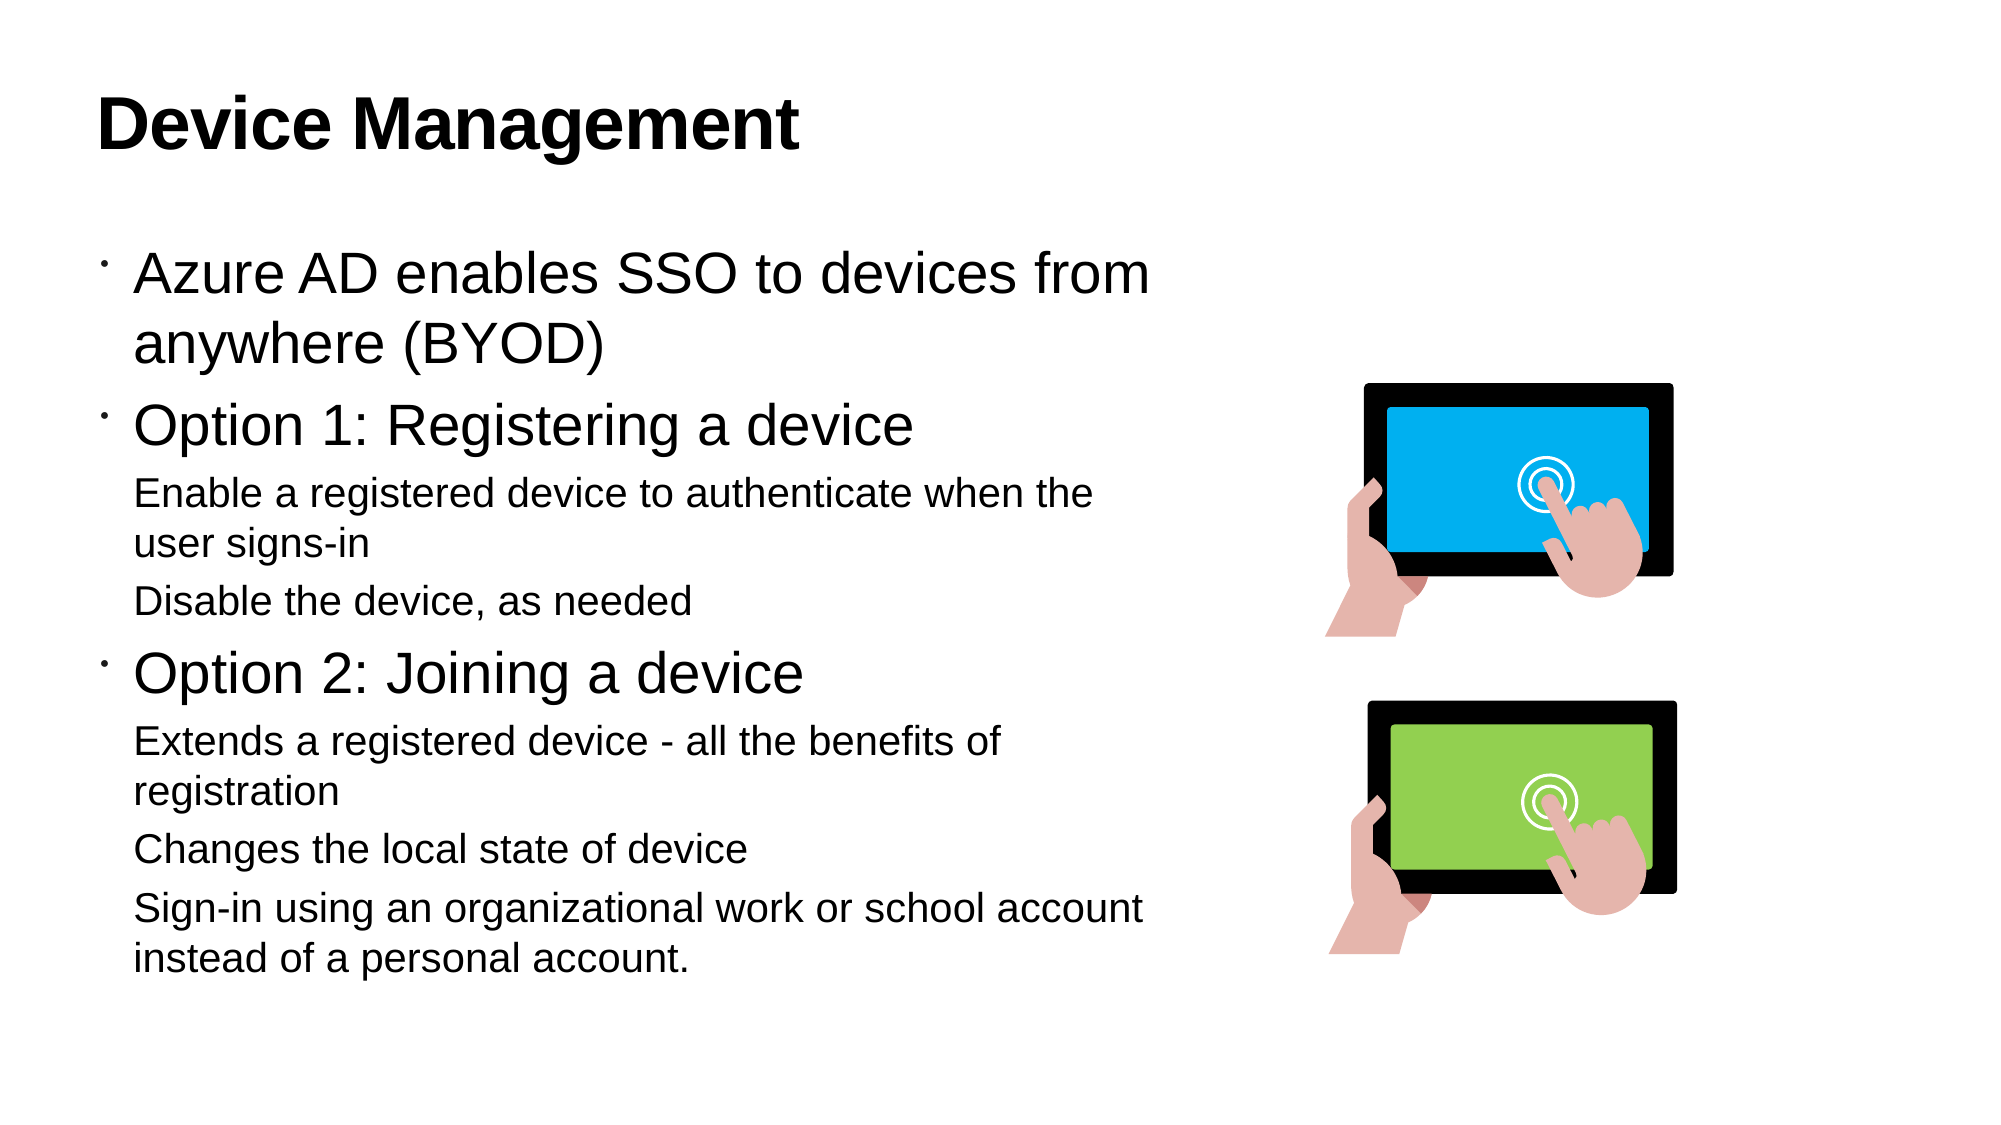

# Device Management
Azure AD enables SSO to devices from anywhere (BYOD)
Option 1: Registering a device
Enable a registered device to authenticate when the user signs-in
Disable the device, as needed
Option 2: Joining a device
Extends a registered device - all the benefits of registration
Changes the local state of device
Sign-in using an organizational work or school account instead of a personal account.